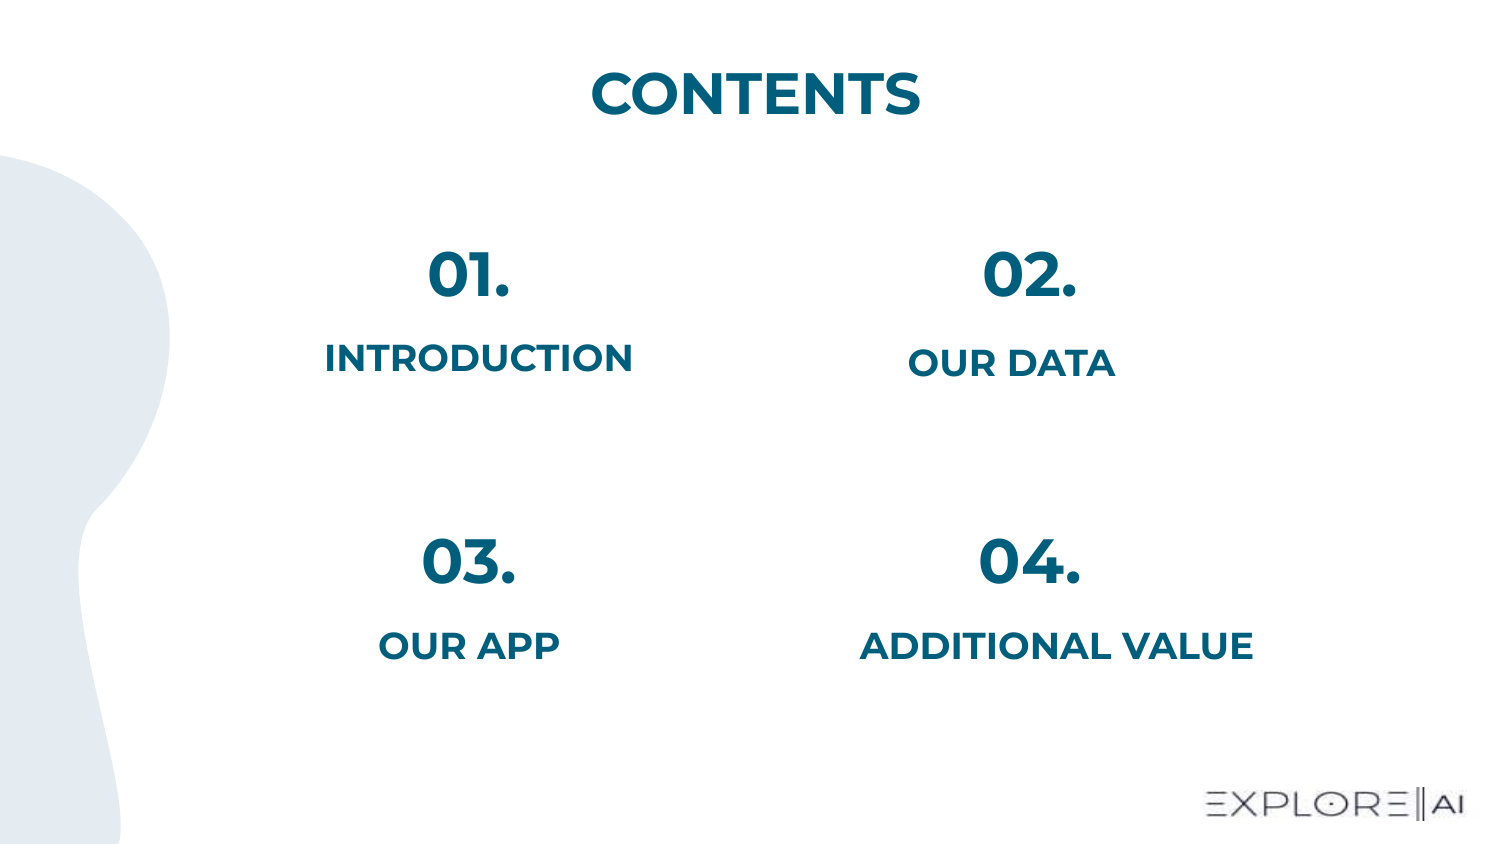

# CONTENTS
01.
02.
INTRODUCTION
OUR DATA
03.
04.
ADDITIONAL VALUE
OUR APP